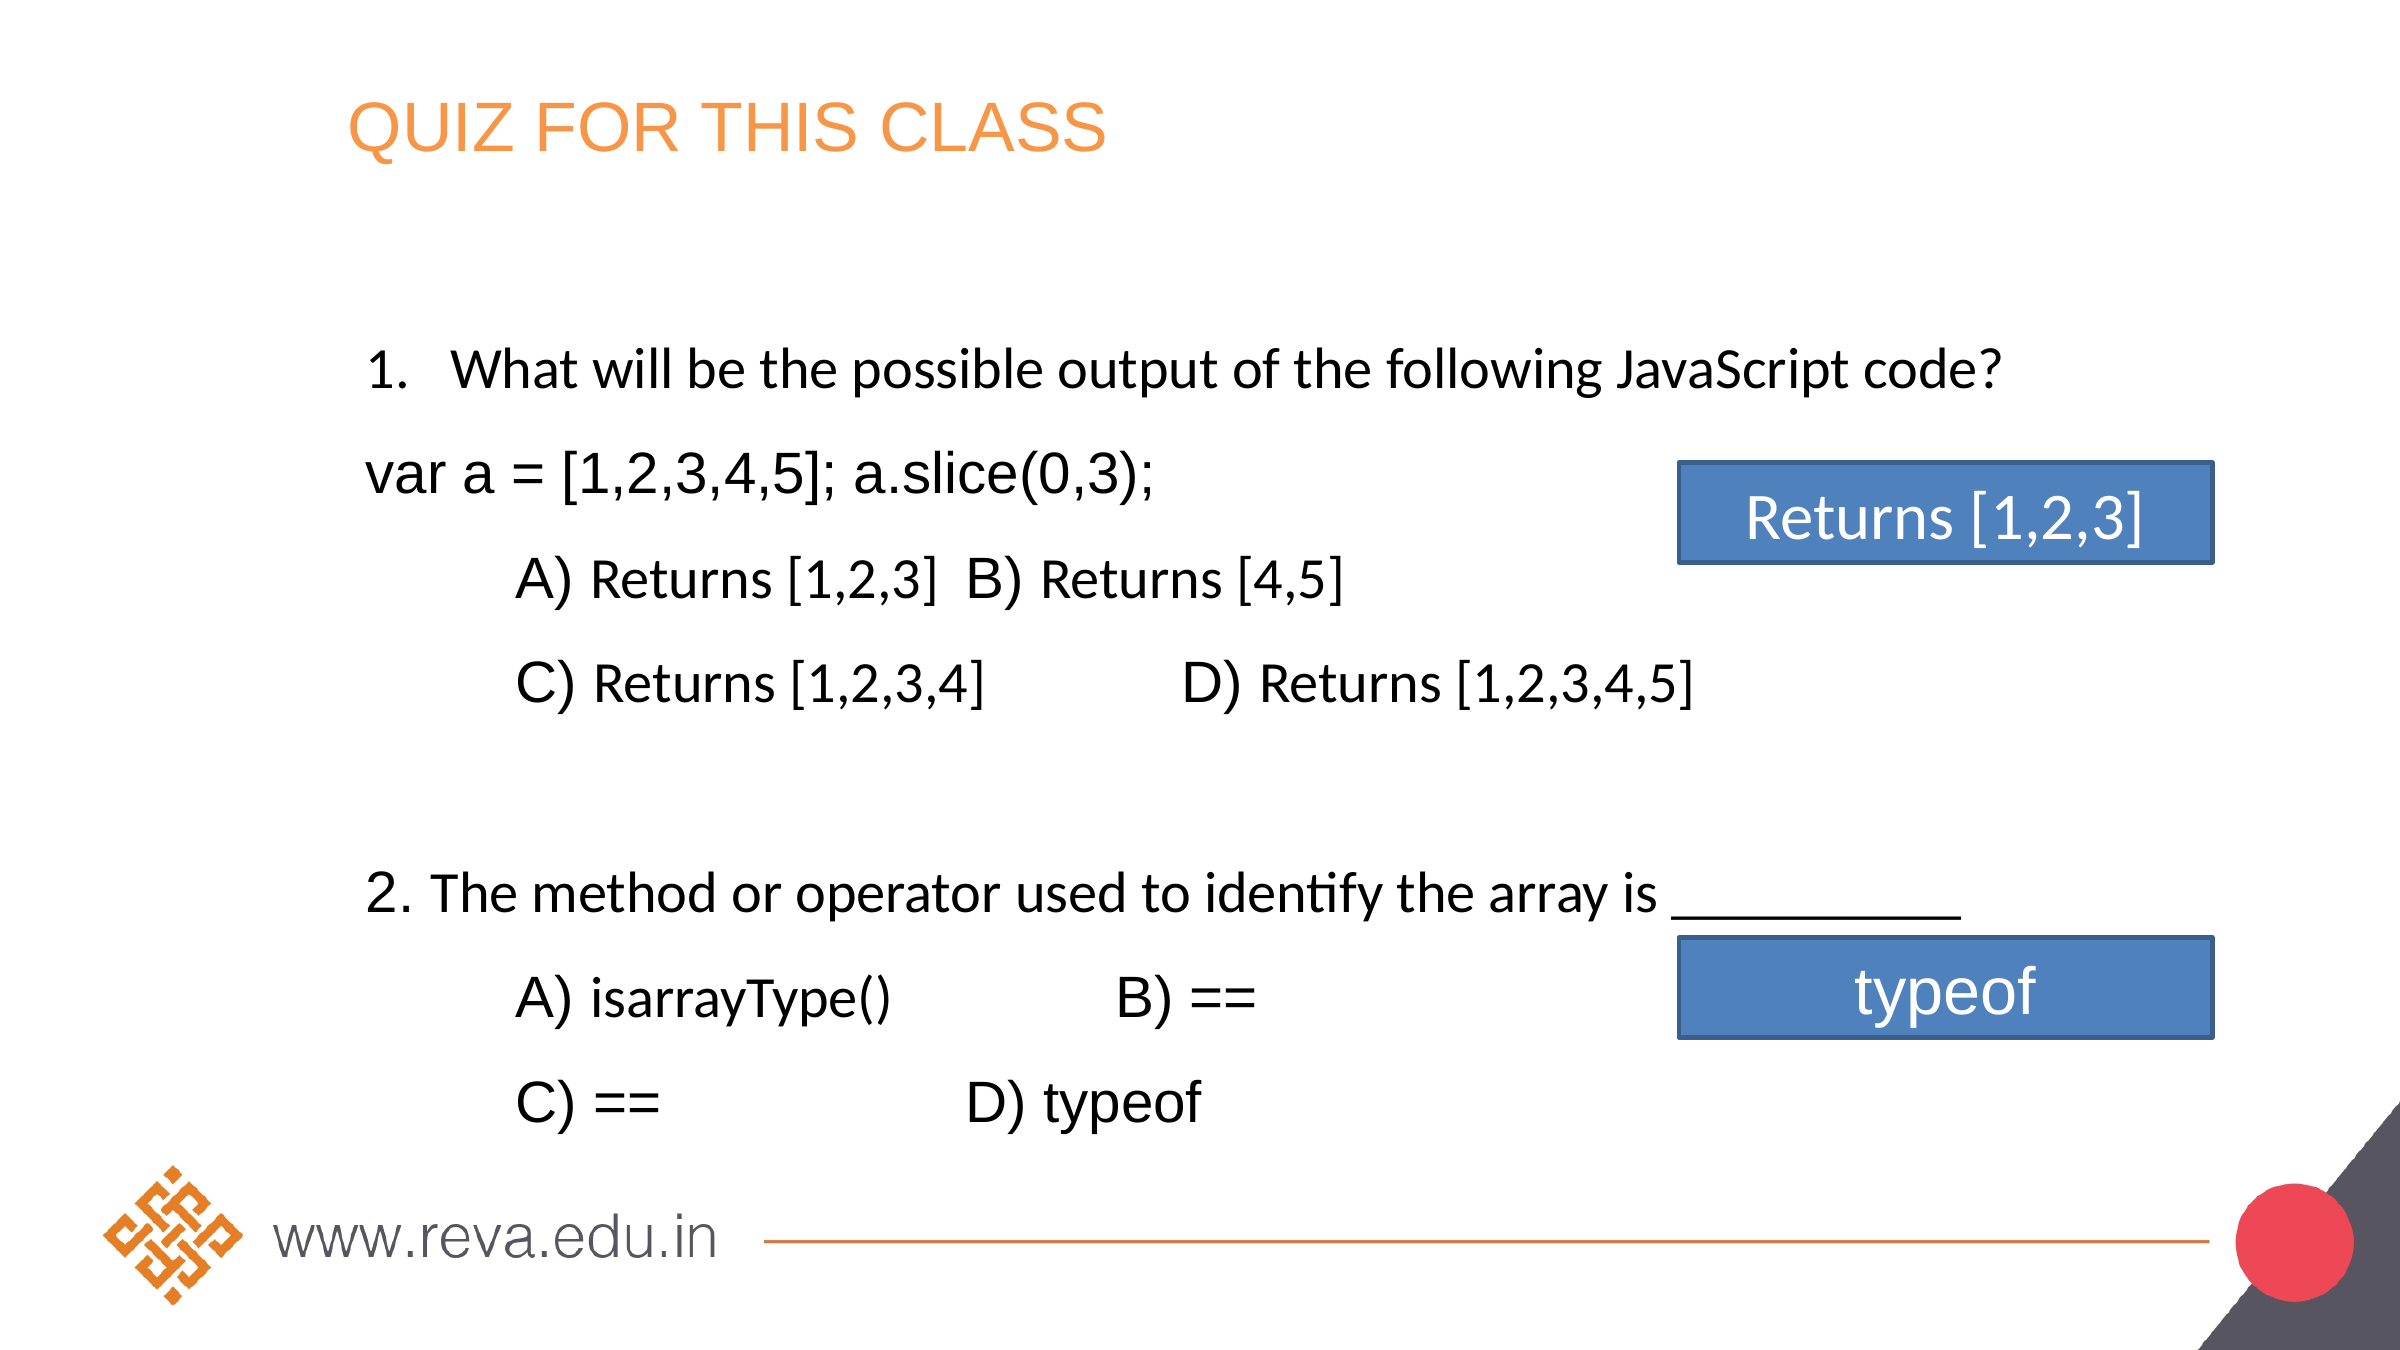

# Quiz for this class
What will be the possible output of the following JavaScript code?
var a = [1,2,3,4,5]; a.slice(0,3);
	A) Returns [1,2,3] 	B) Returns [4,5]
	C) Returns [1,2,3,4]            D) Returns [1,2,3,4,5]

2. The method or operator used to identify the array is __________
	A) isarrayType() 		B) ==
	C) ==			D) typeof

Returns [1,2,3]
typeof